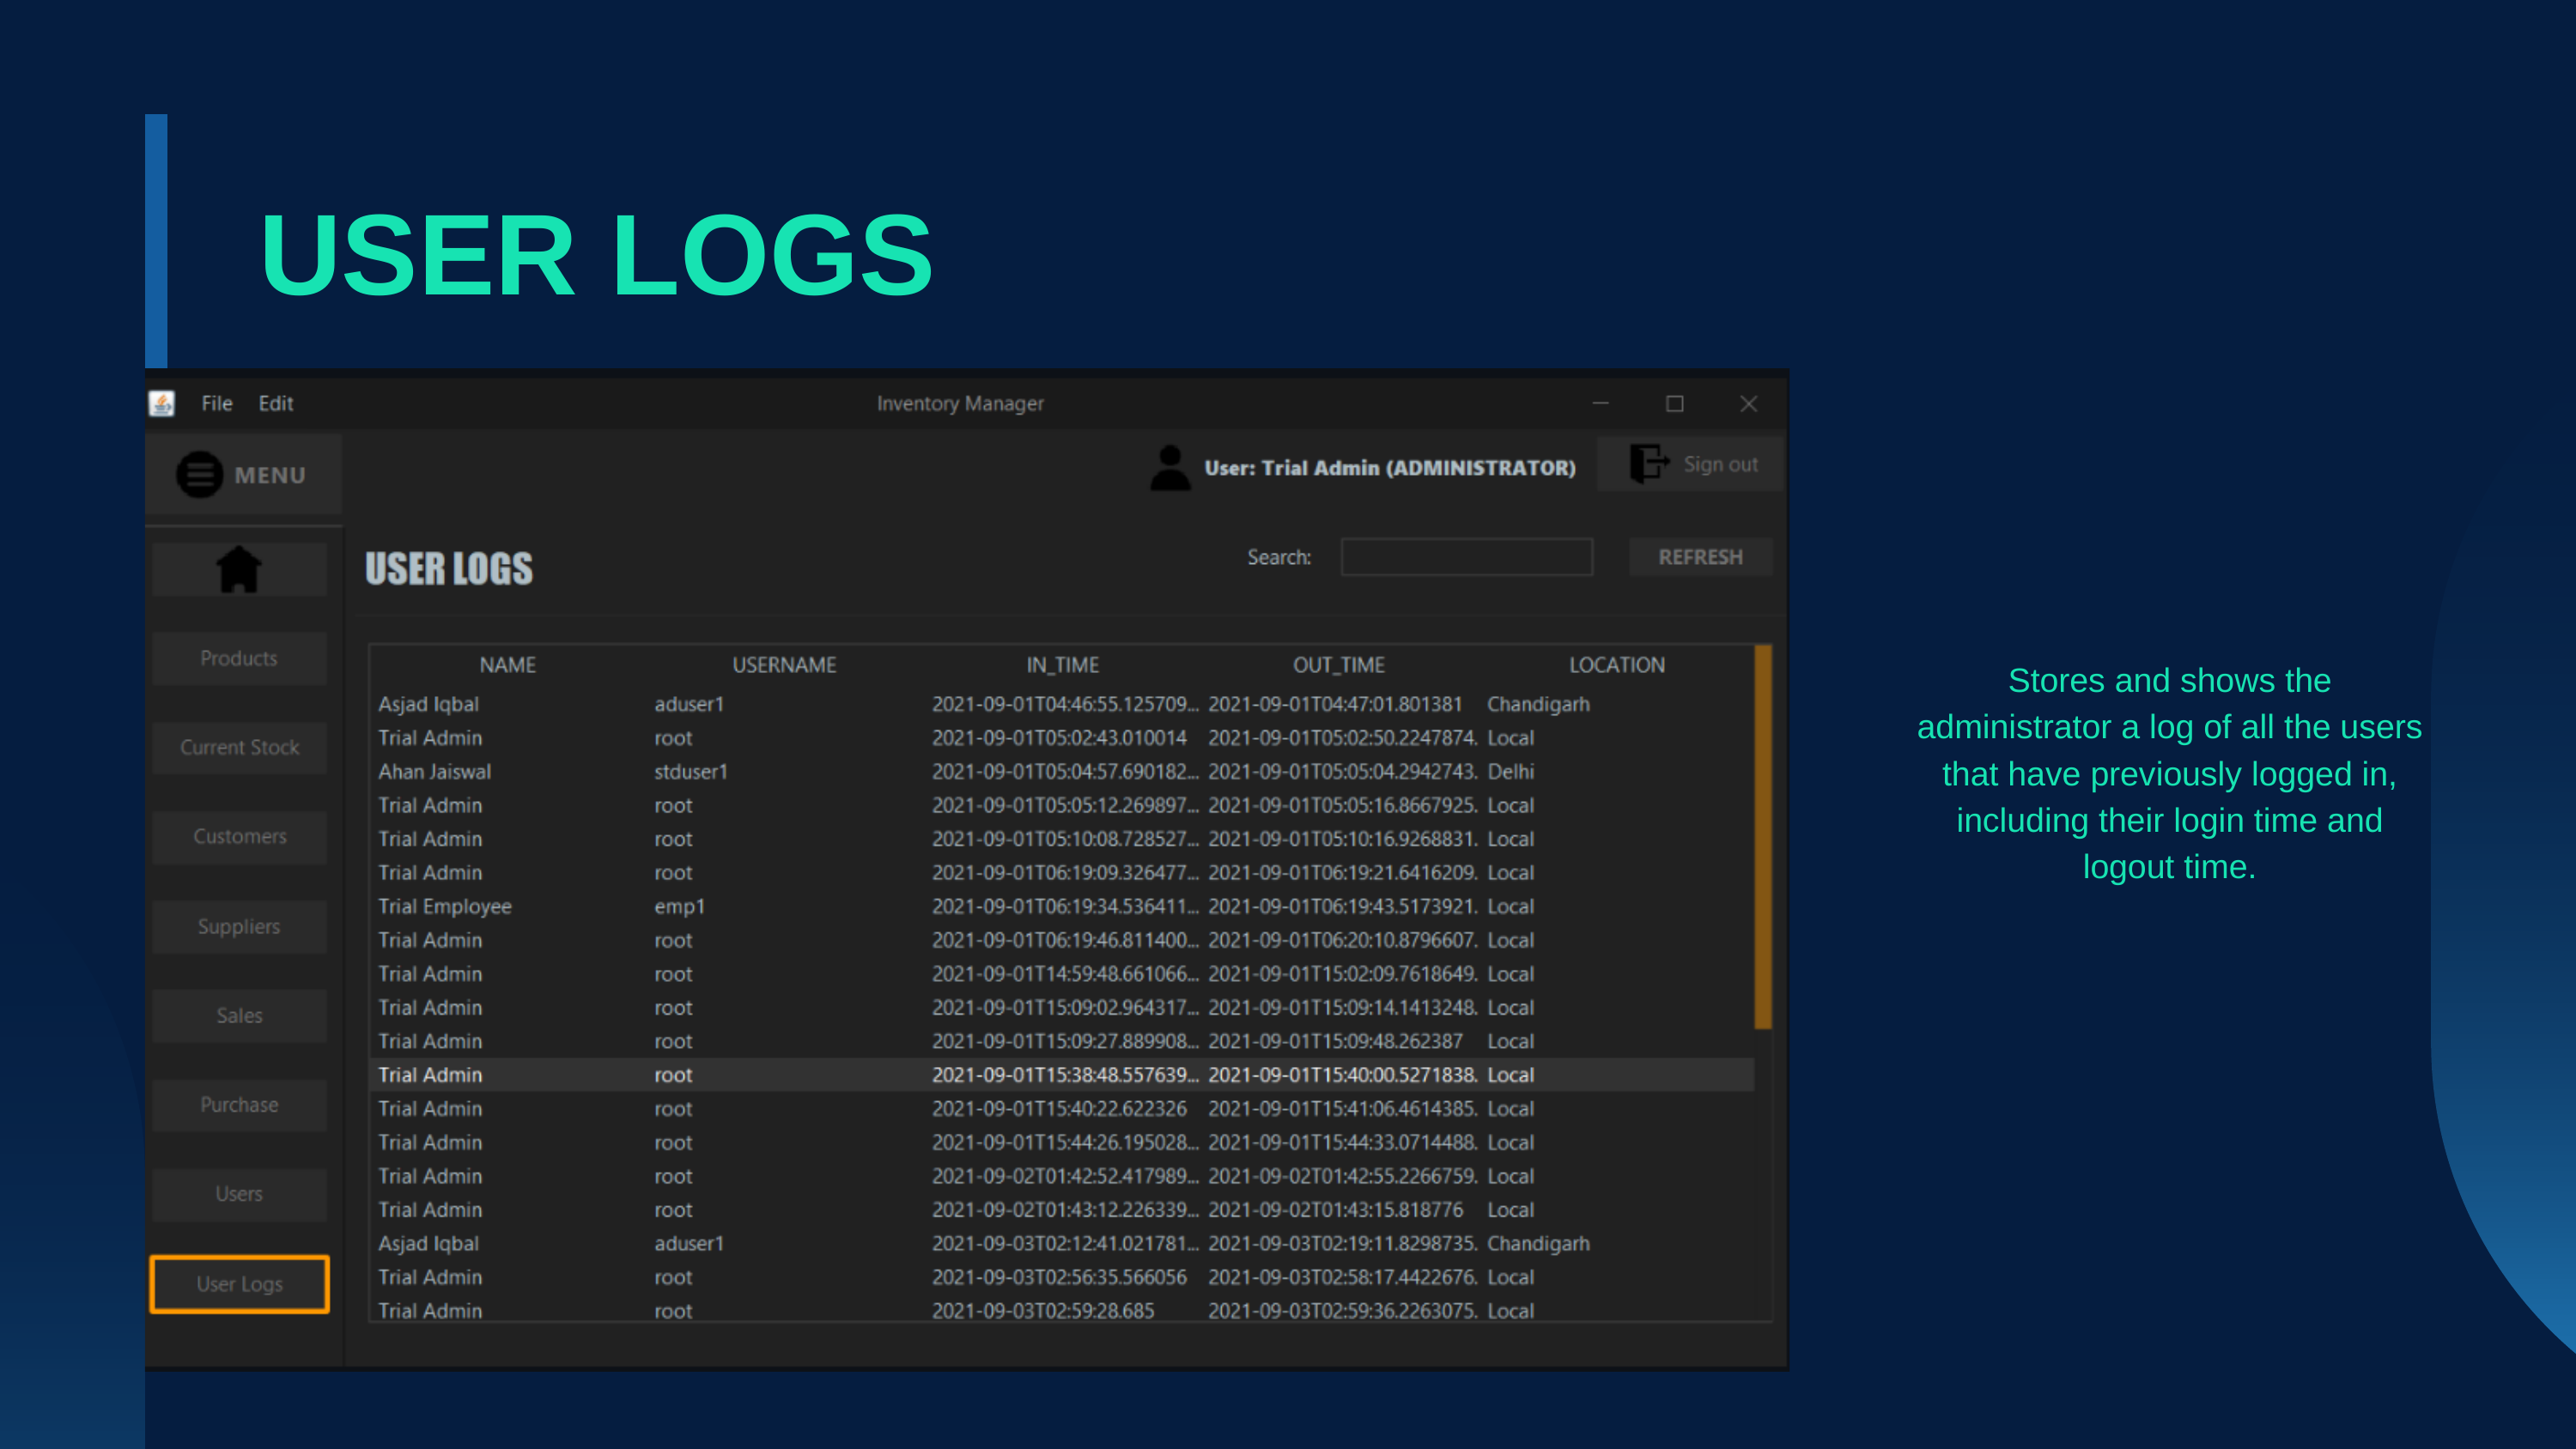

USER LOGS

Stores and shows the administrator a log of all the users that have previously logged in, including their login time and logout time.